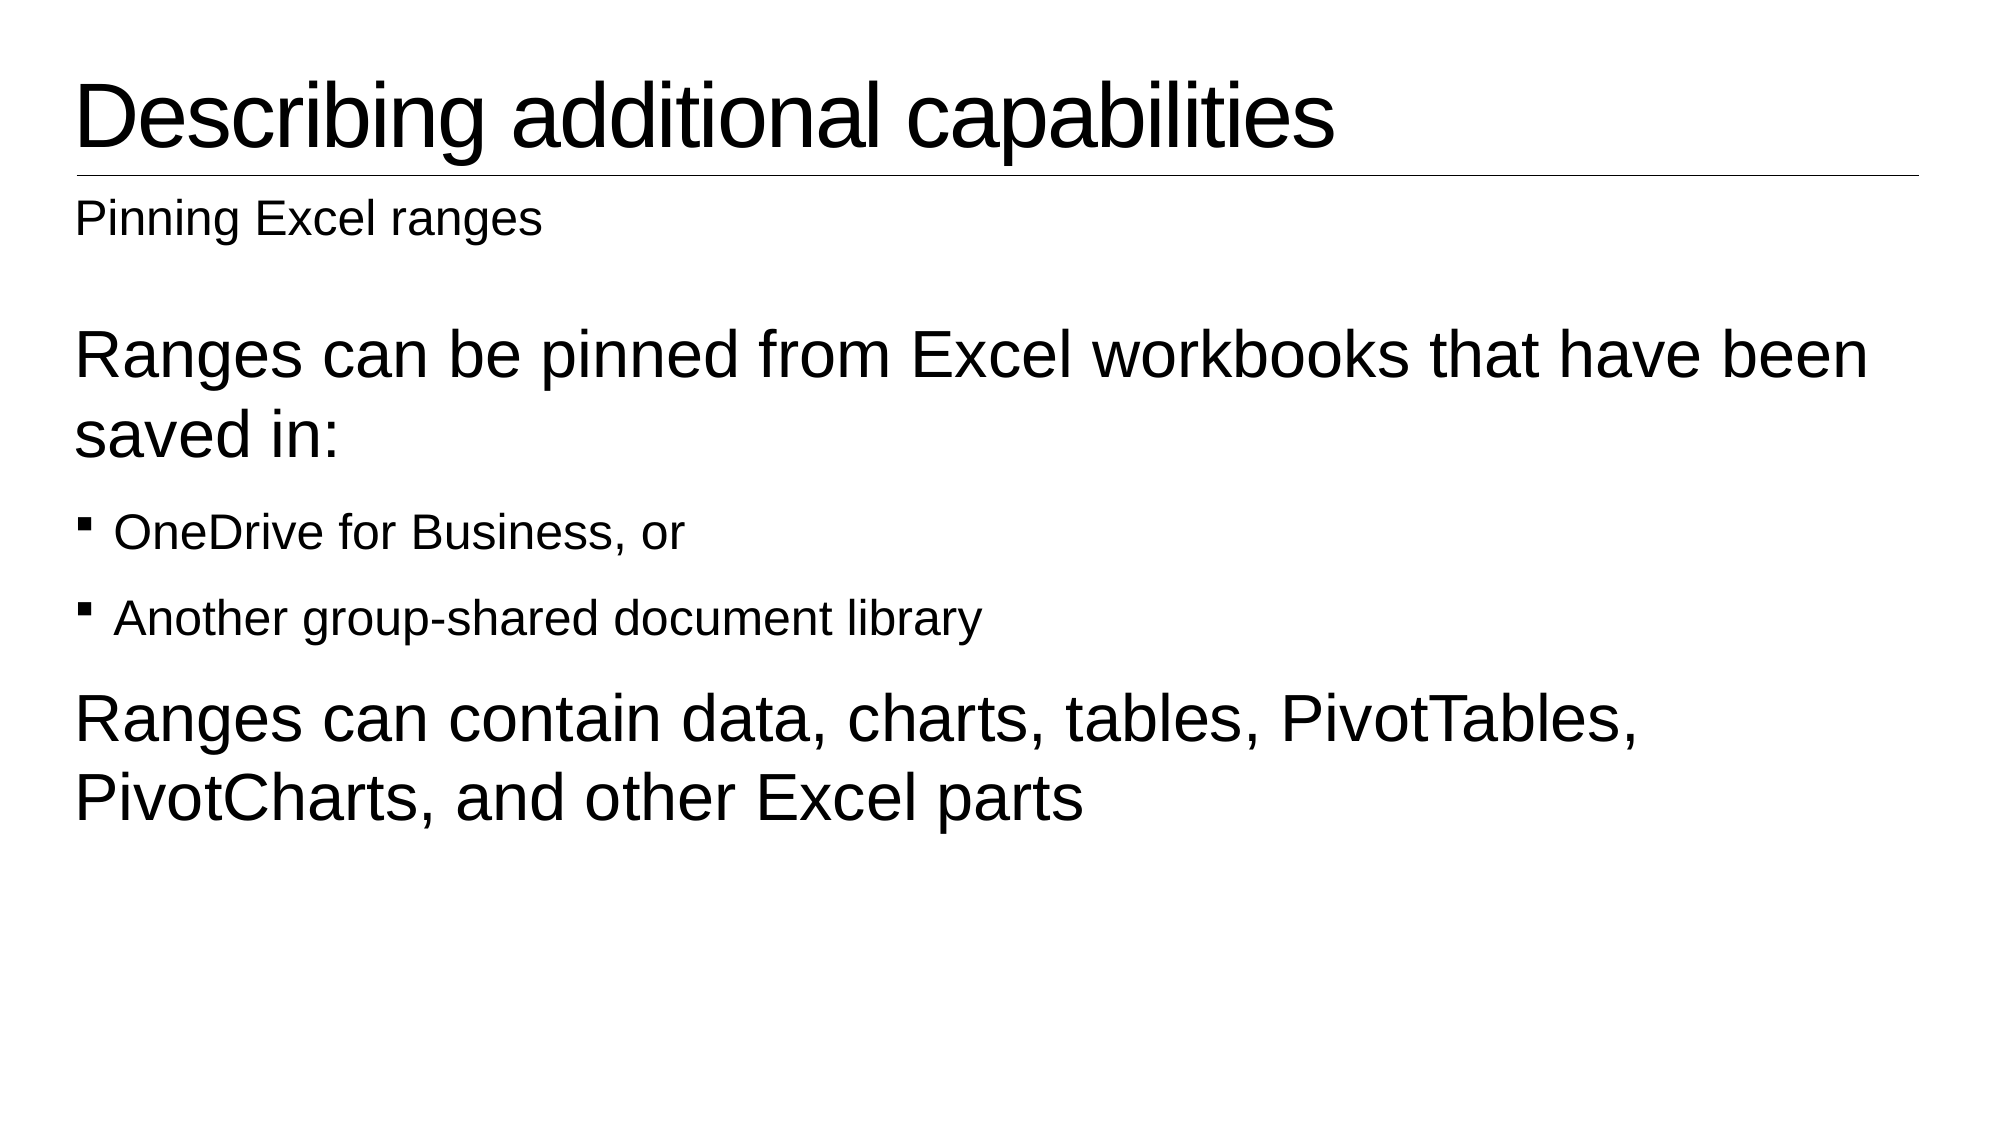

# Describing additional capabilities
Pinning Excel ranges
Ranges can be pinned from Excel workbooks that have been saved in:
OneDrive for Business, or
Another group-shared document library
Ranges can contain data, charts, tables, PivotTables, PivotCharts, and other Excel parts